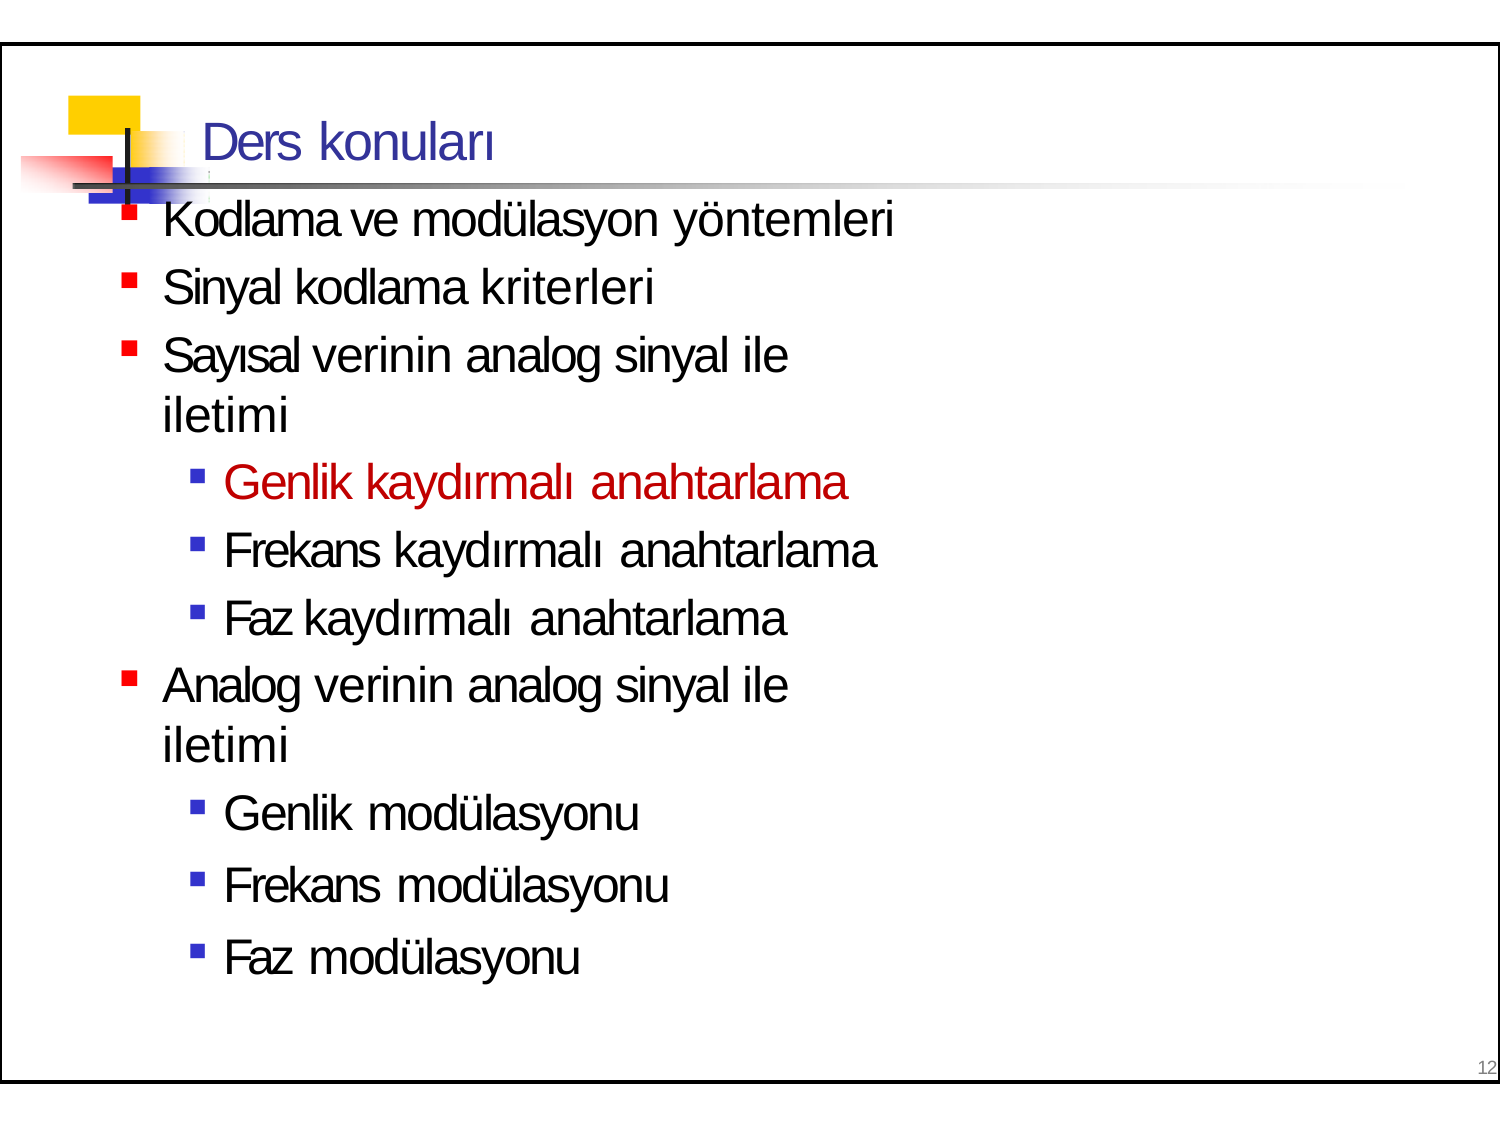

# Ders konuları

Kodlama ve modülasyon yöntemleri
Sinyal kodlama kriterleri
Sayısal verinin analog sinyal ile iletimi
Genlik kaydırmalı anahtarlama
Frekans kaydırmalı anahtarlama
Faz kaydırmalı anahtarlama
Analog verinin analog sinyal ile iletimi
Genlik modülasyonu
Frekans modülasyonu
Faz modülasyonu
12